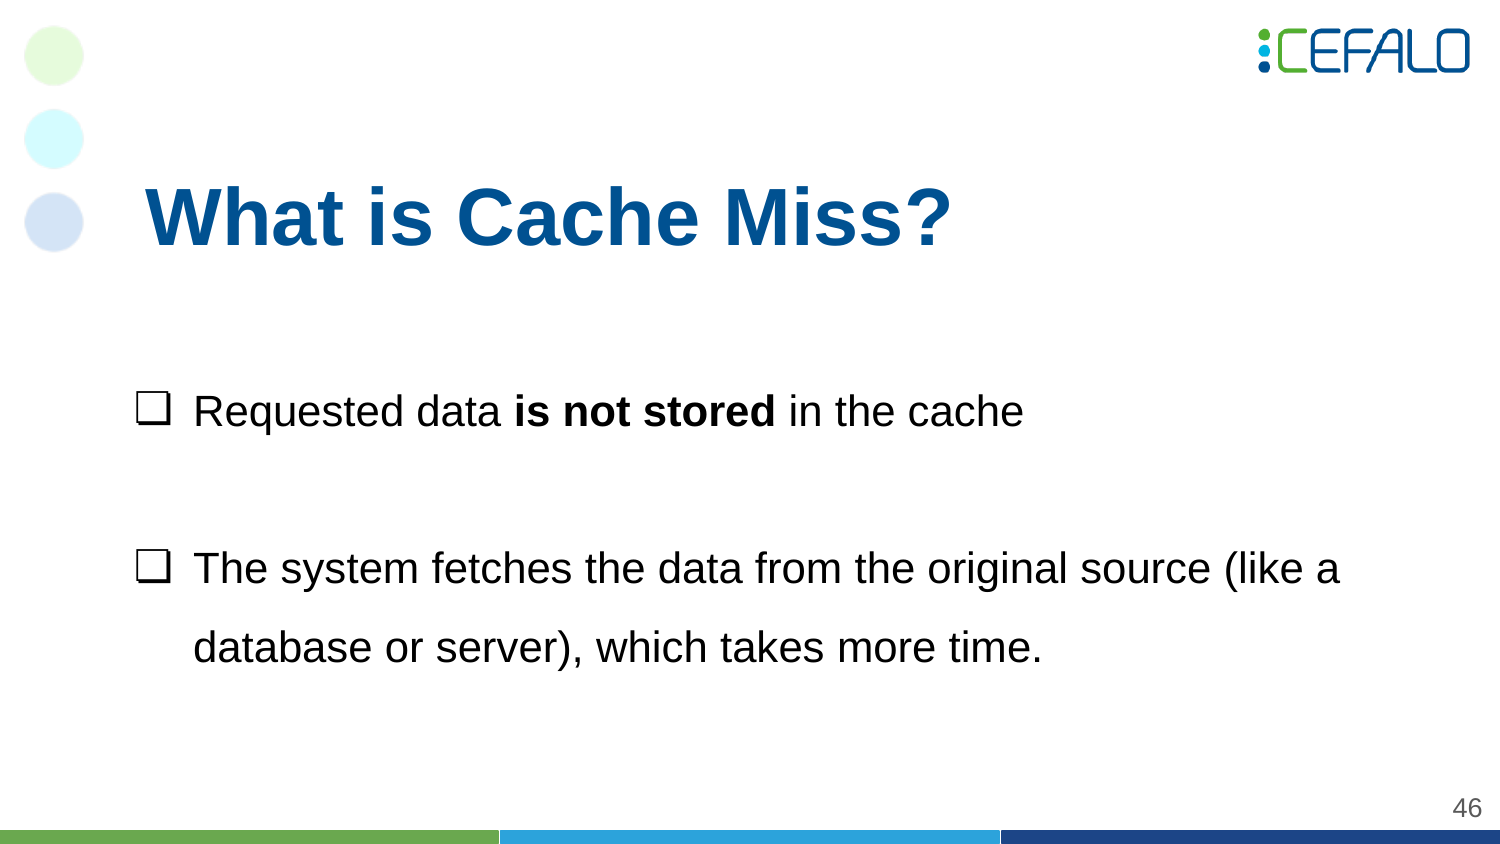

What is Cache Miss?
Requested data is not stored in the cache

The system fetches the data from the original source (like a database or server), which takes more time.
46